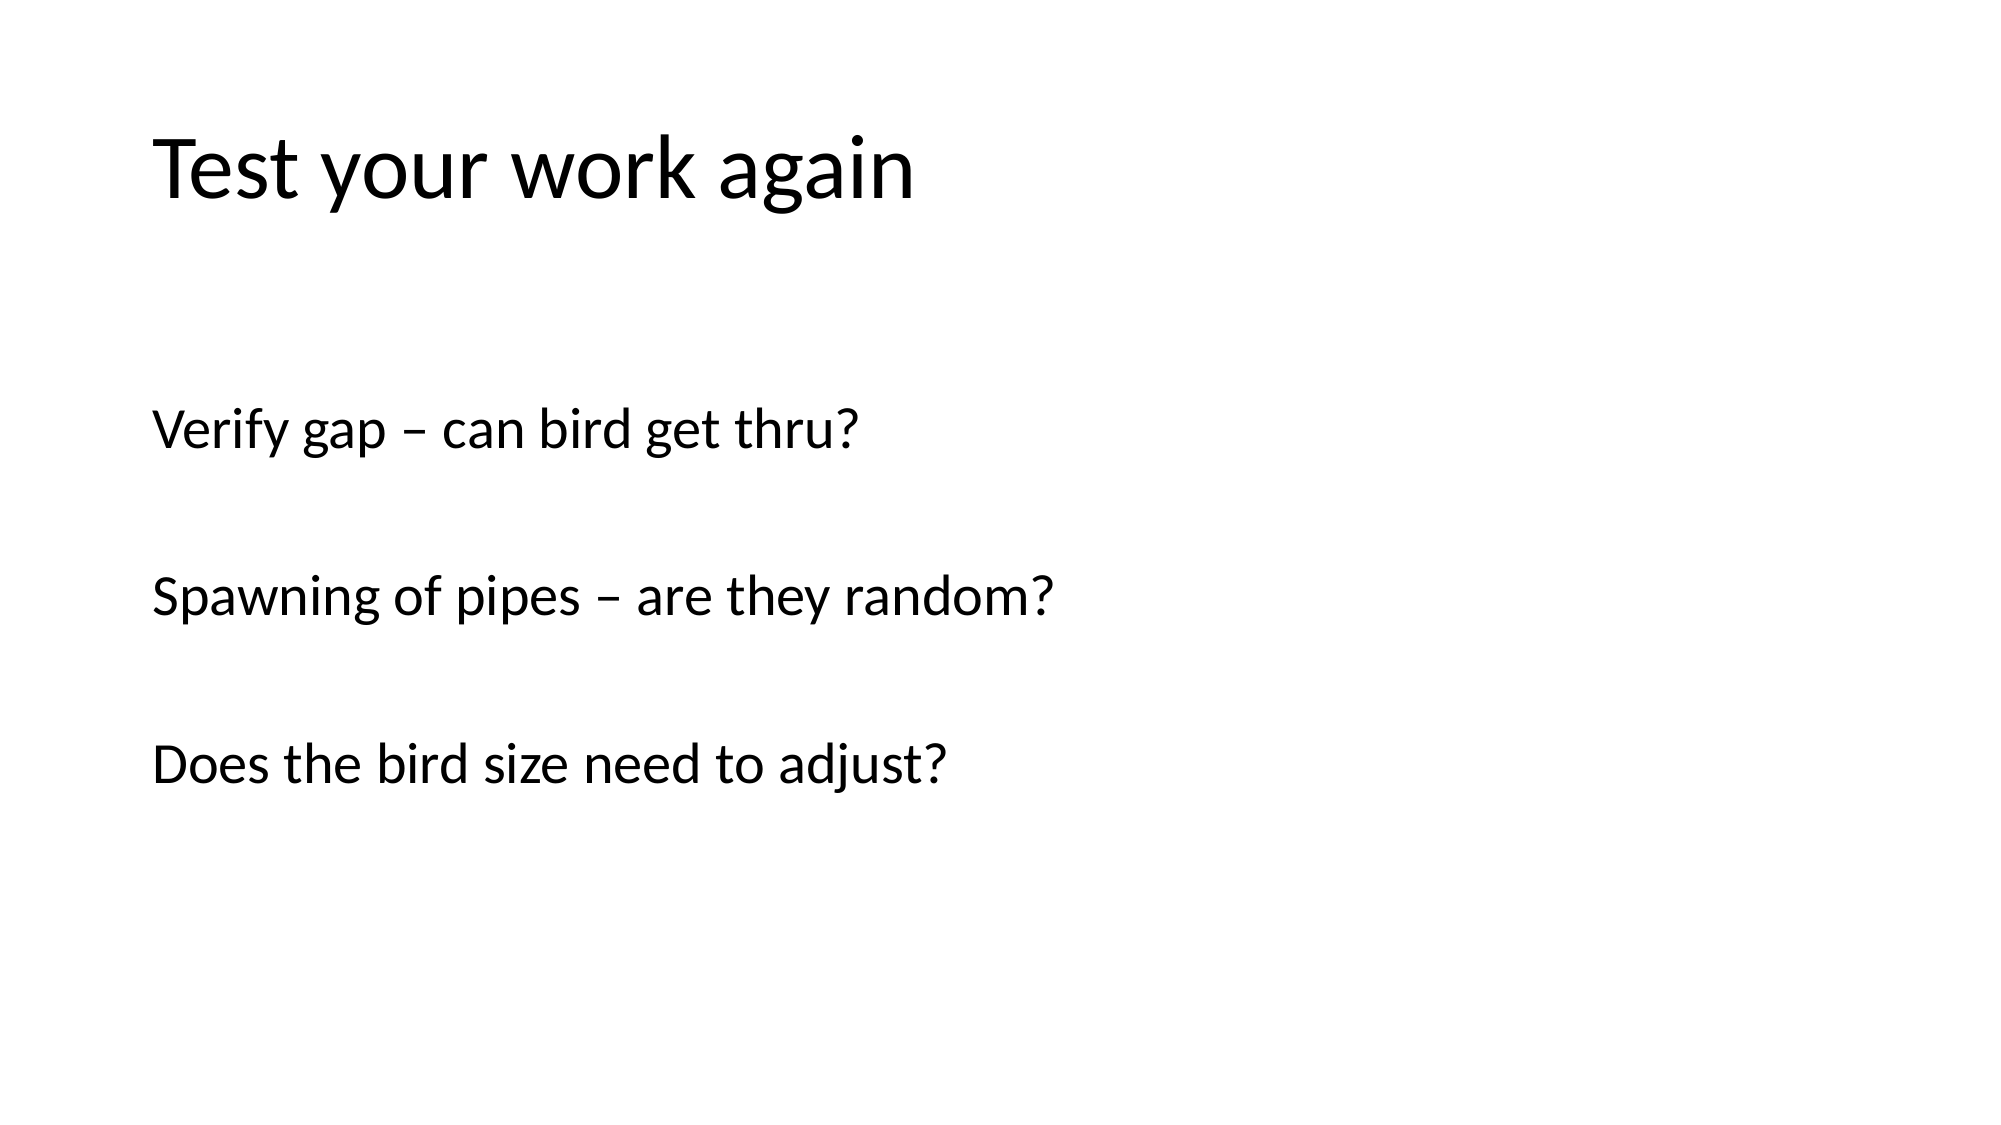

# Test your work again

Verify gap – can bird get thru?

Spawning of pipes – are they random?

Does the bird size need to adjust?